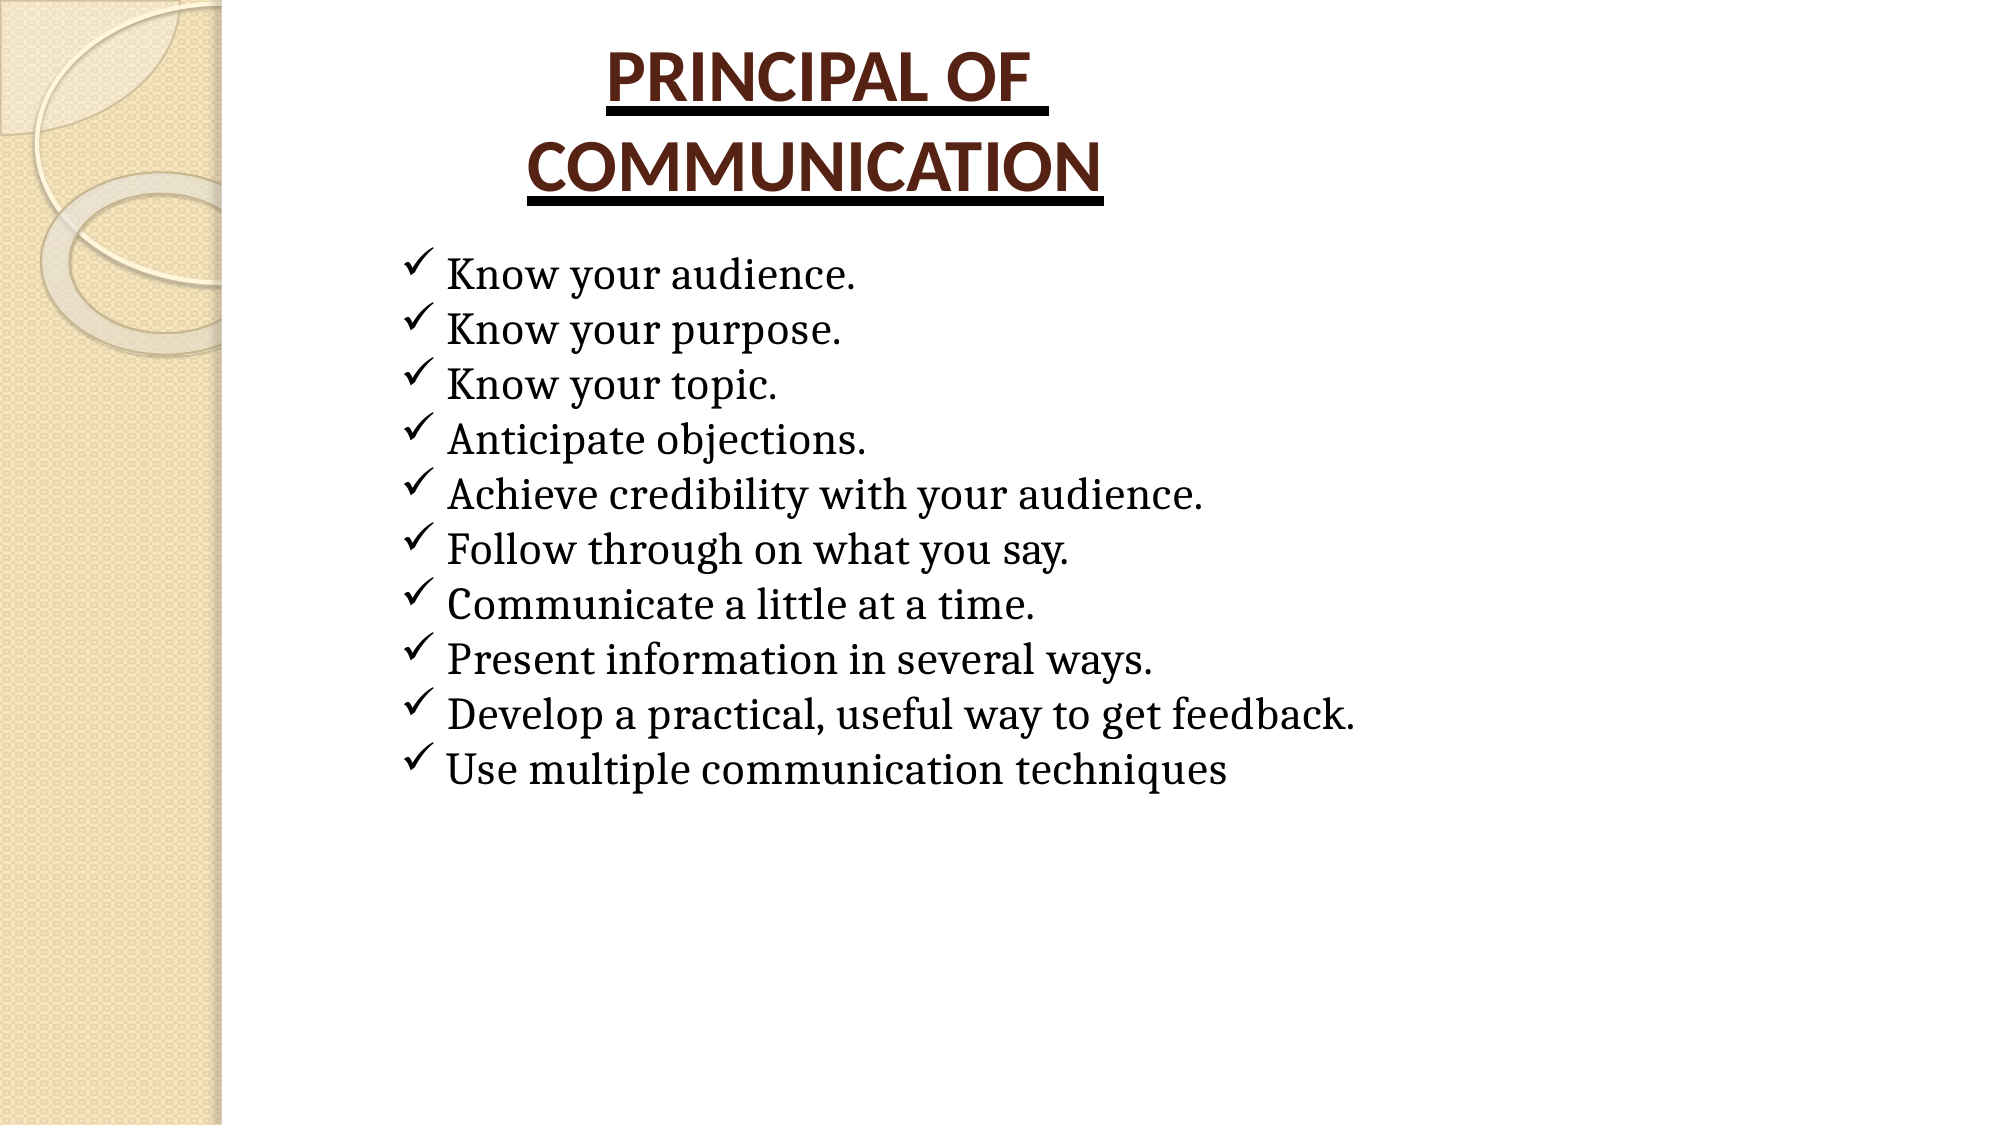

# PRINCIPAL OF  COMMUNICATION
Know your audience.
Know your purpose.
Know your topic.
Anticipate objections.
Achieve credibility with your audience.
Follow through on what you say.
Communicate a little at a time.
Present information in several ways.
Develop a practical, useful way to get feedback.
Use multiple communication techniques